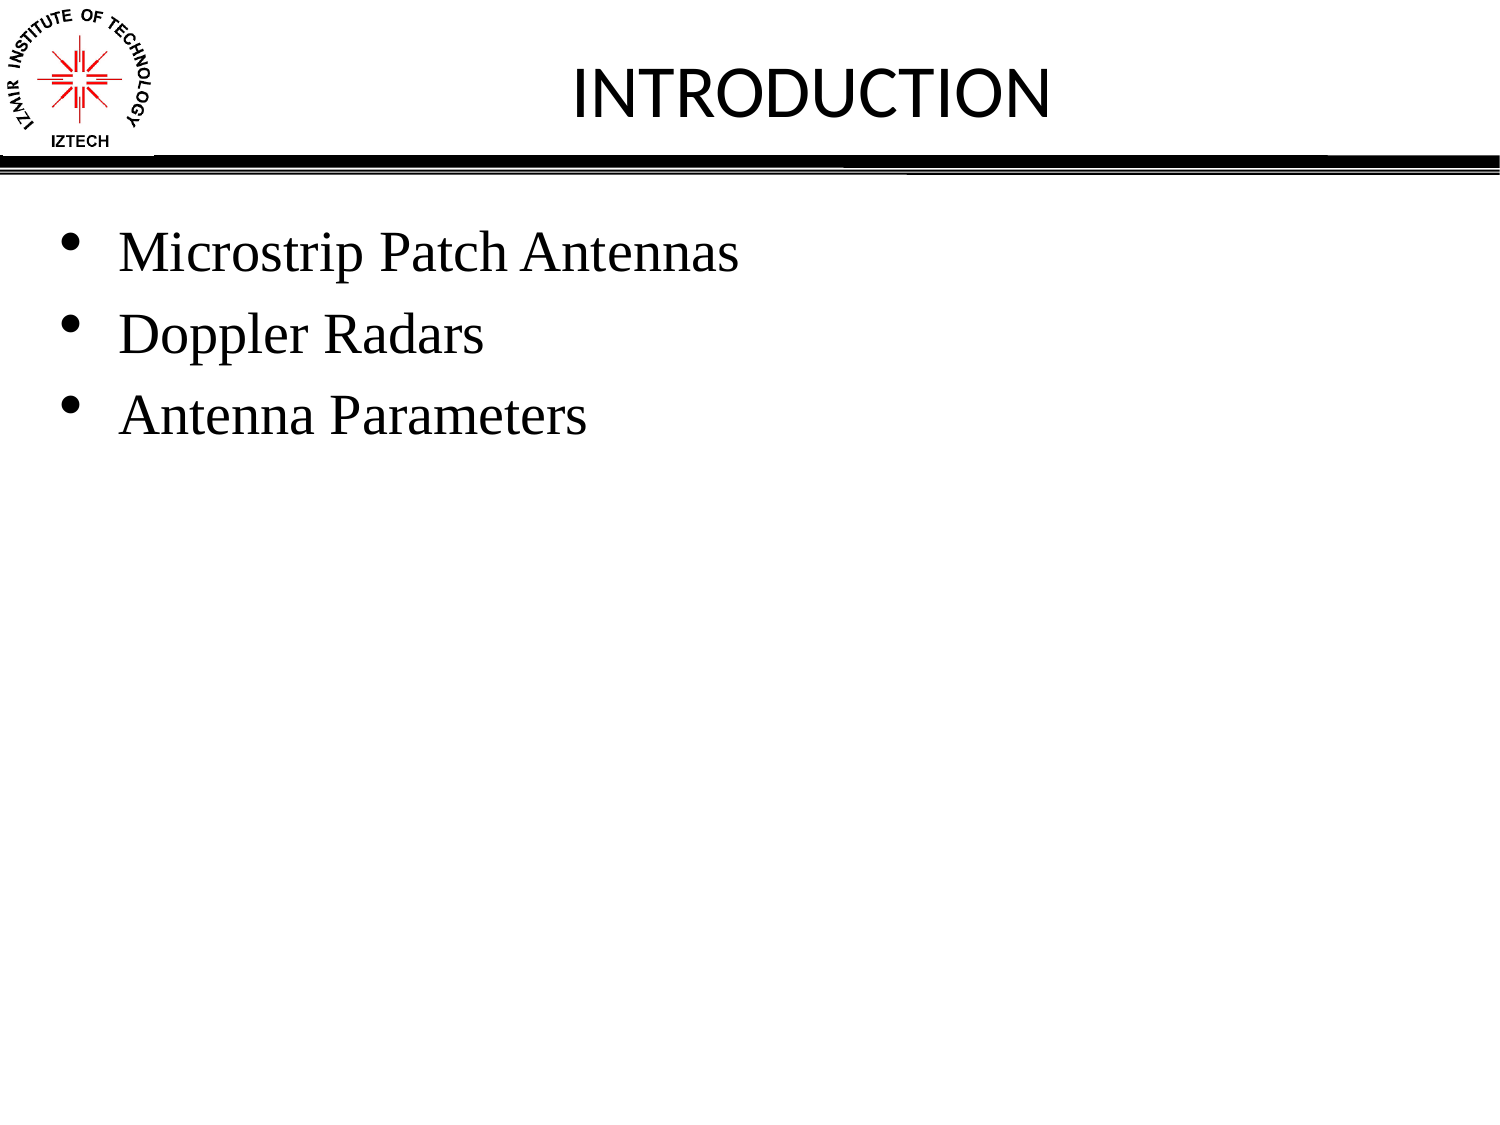

# INTRODUCTION
Microstrip Patch Antennas
Doppler Radars
Antenna Parameters